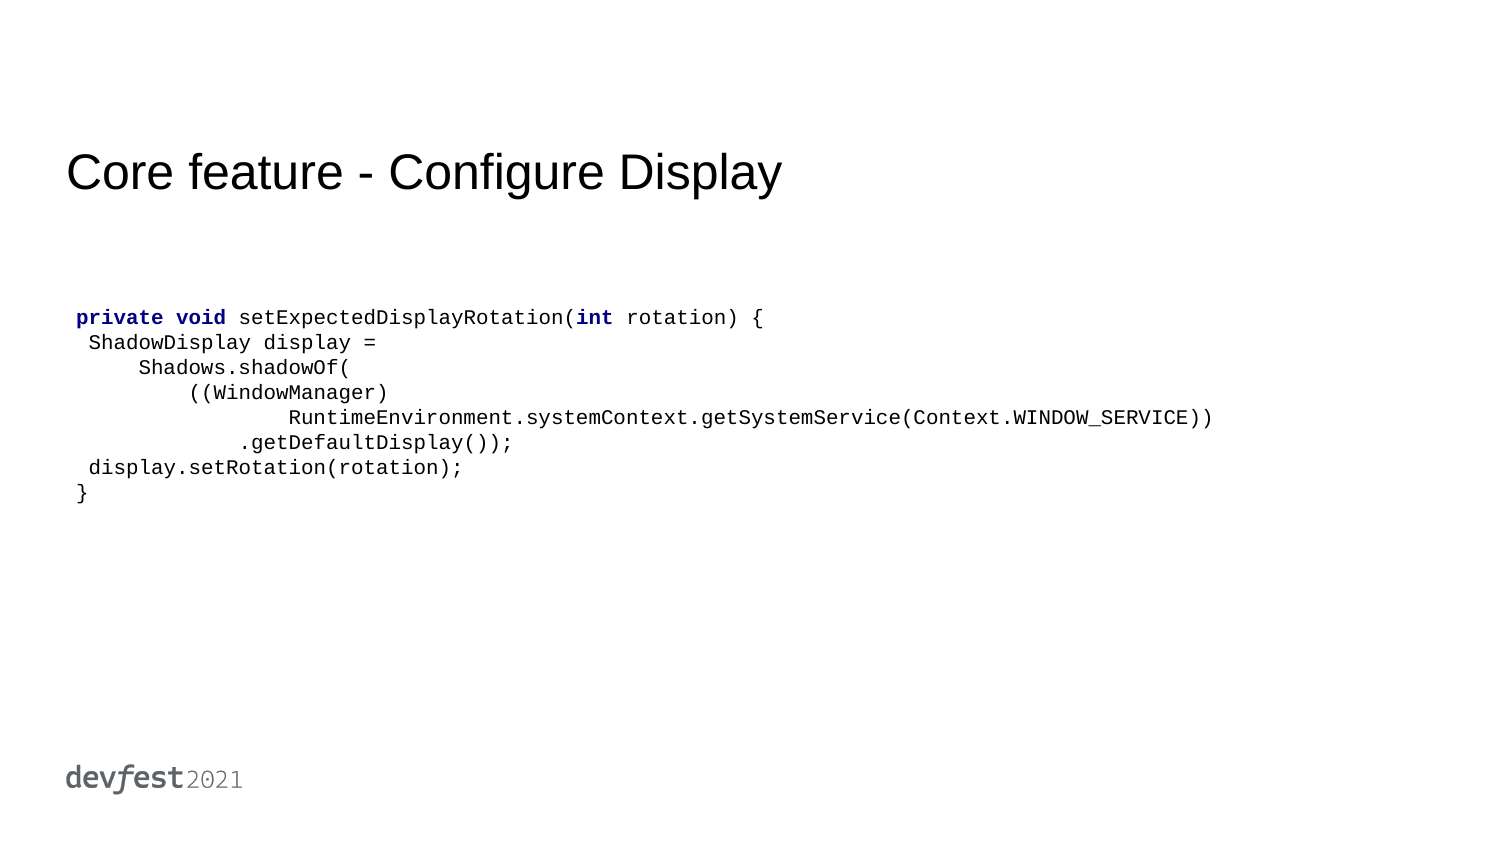

# Core feature - Configure Display
private void setExpectedDisplayRotation(int rotation) {
 ShadowDisplay display =
     Shadows.shadowOf(
         ((WindowManager)
                 RuntimeEnvironment.systemContext.getSystemService(Context.WINDOW_SERVICE))
             .getDefaultDisplay());
 display.setRotation(rotation);
}